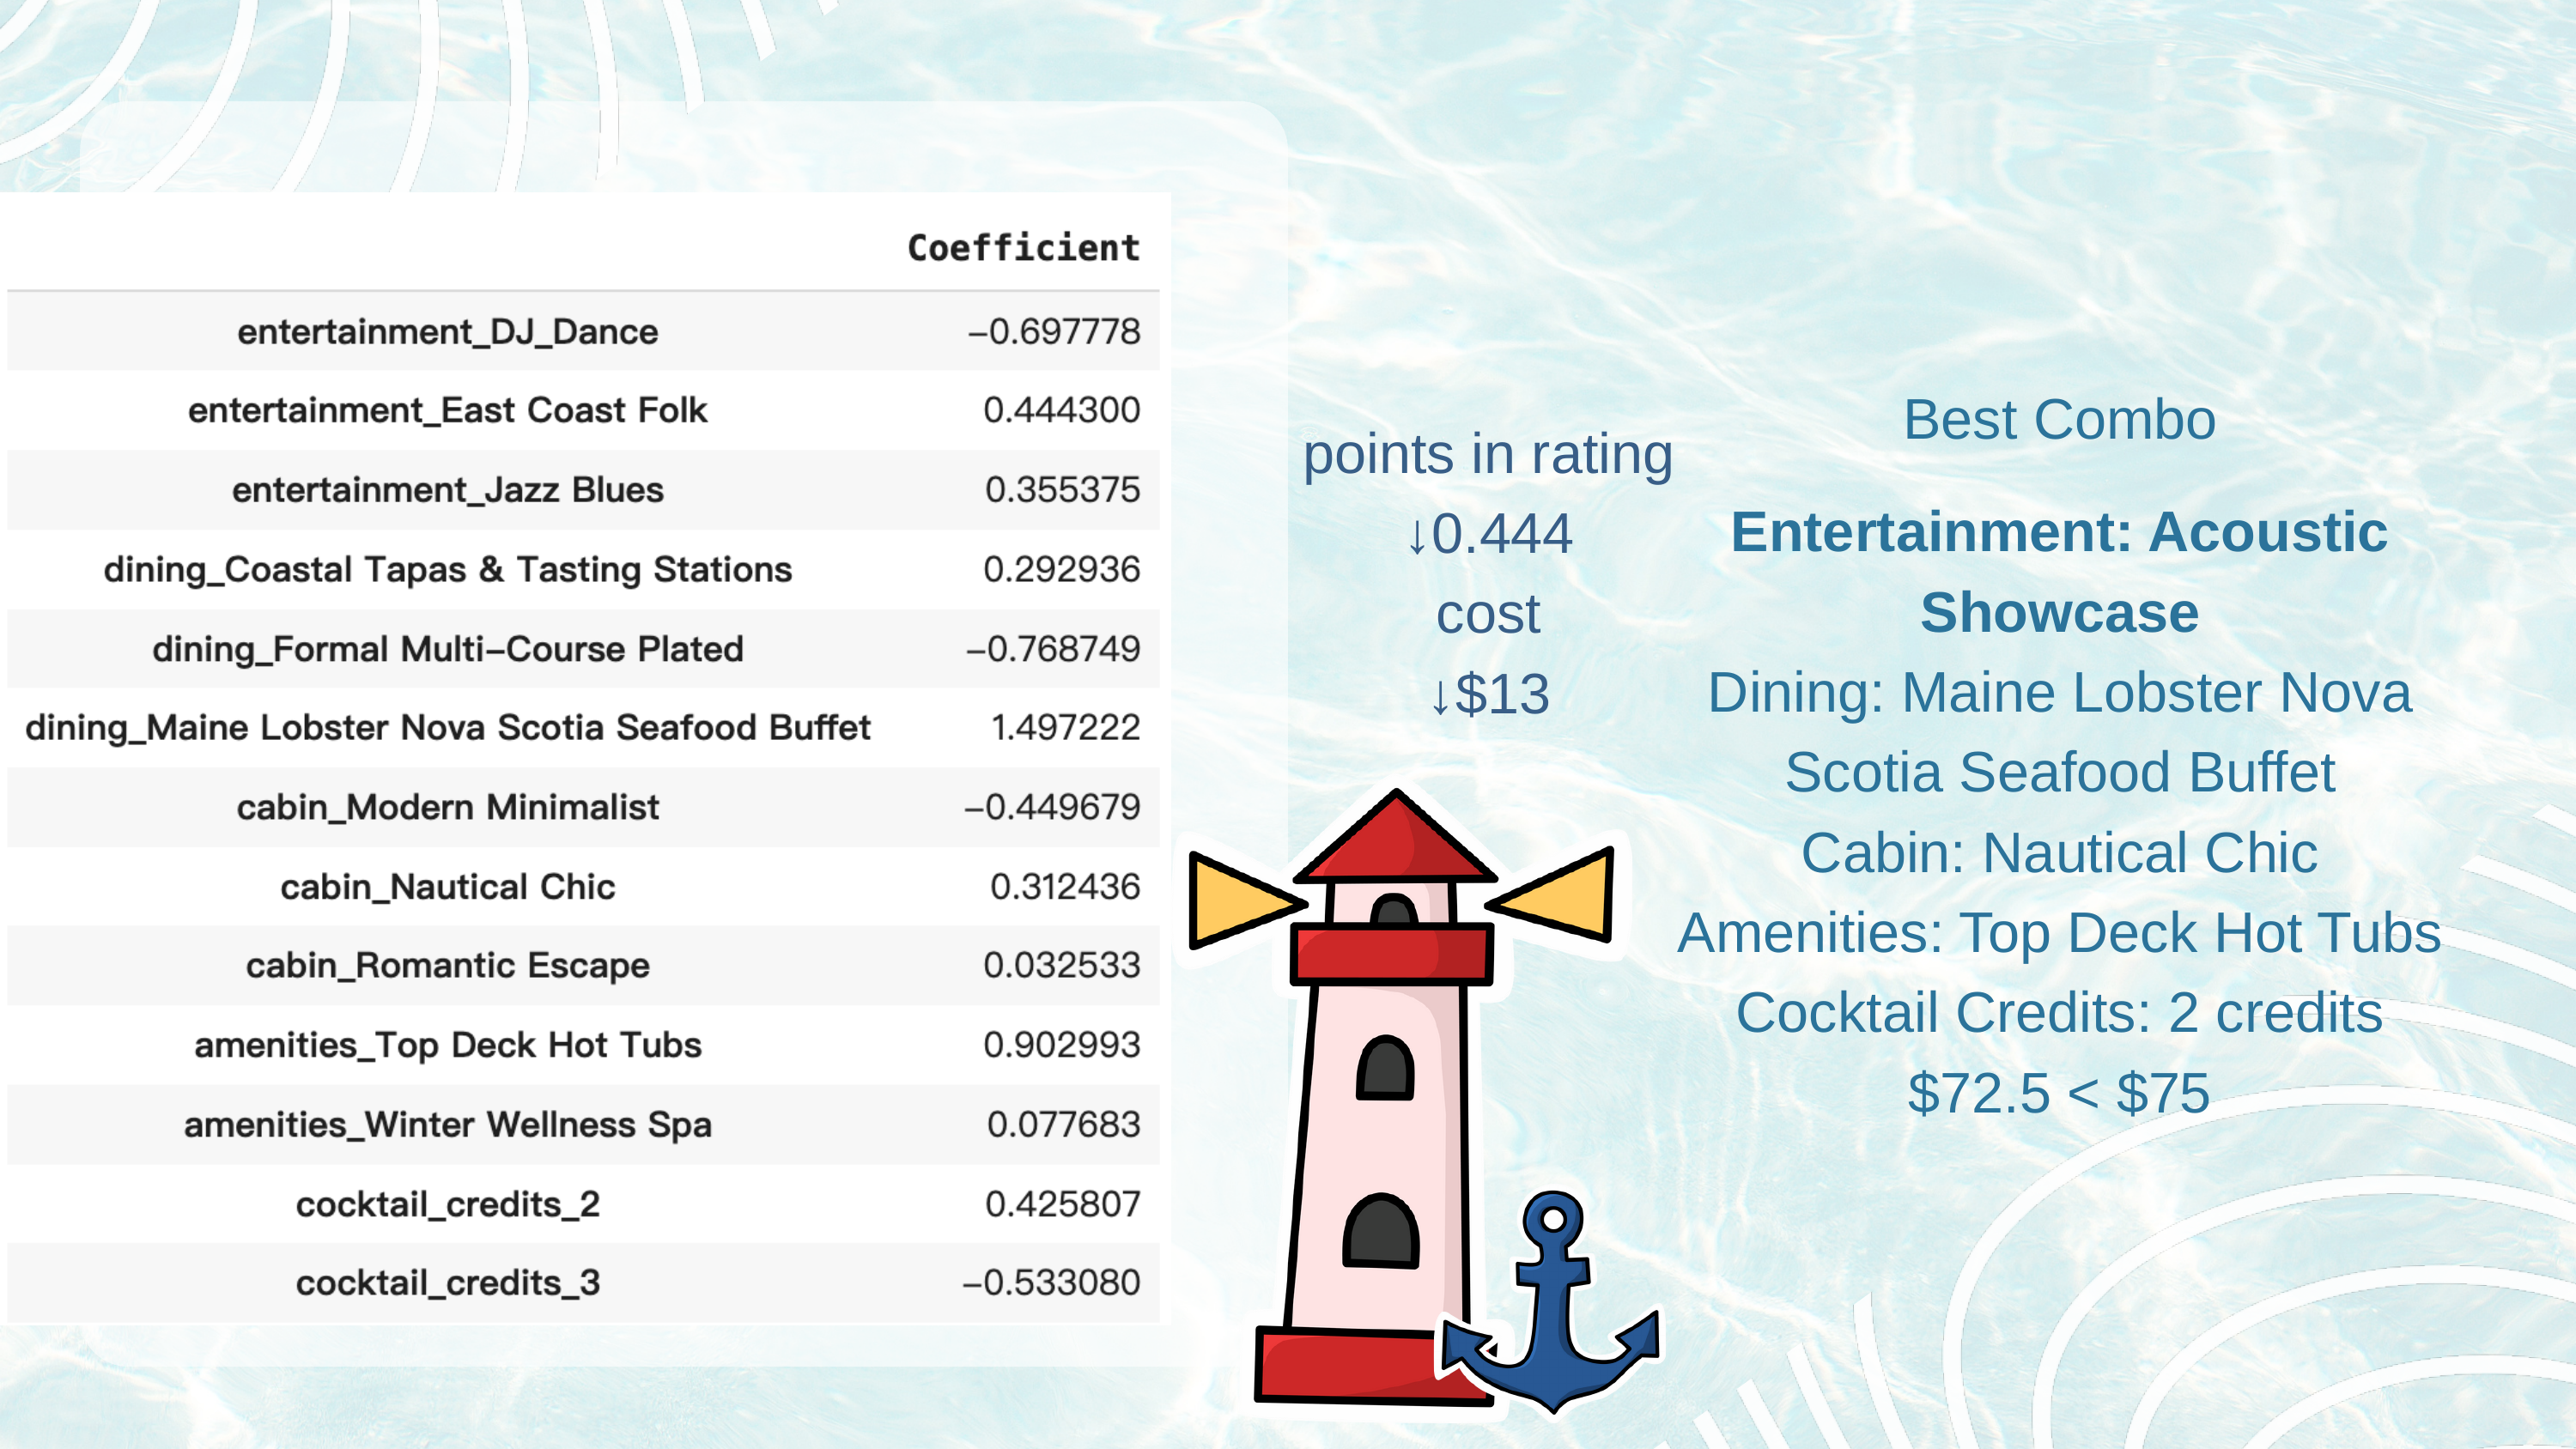

Best Combo
points in rating
↓0.444
cost
↓$13
Entertainment: Acoustic Showcase
Dining: Maine Lobster Nova Scotia Seafood Buffet
Cabin: Nautical Chic
Amenities: Top Deck Hot Tubs
Cocktail Credits: 2 credits

$72.5 < $75